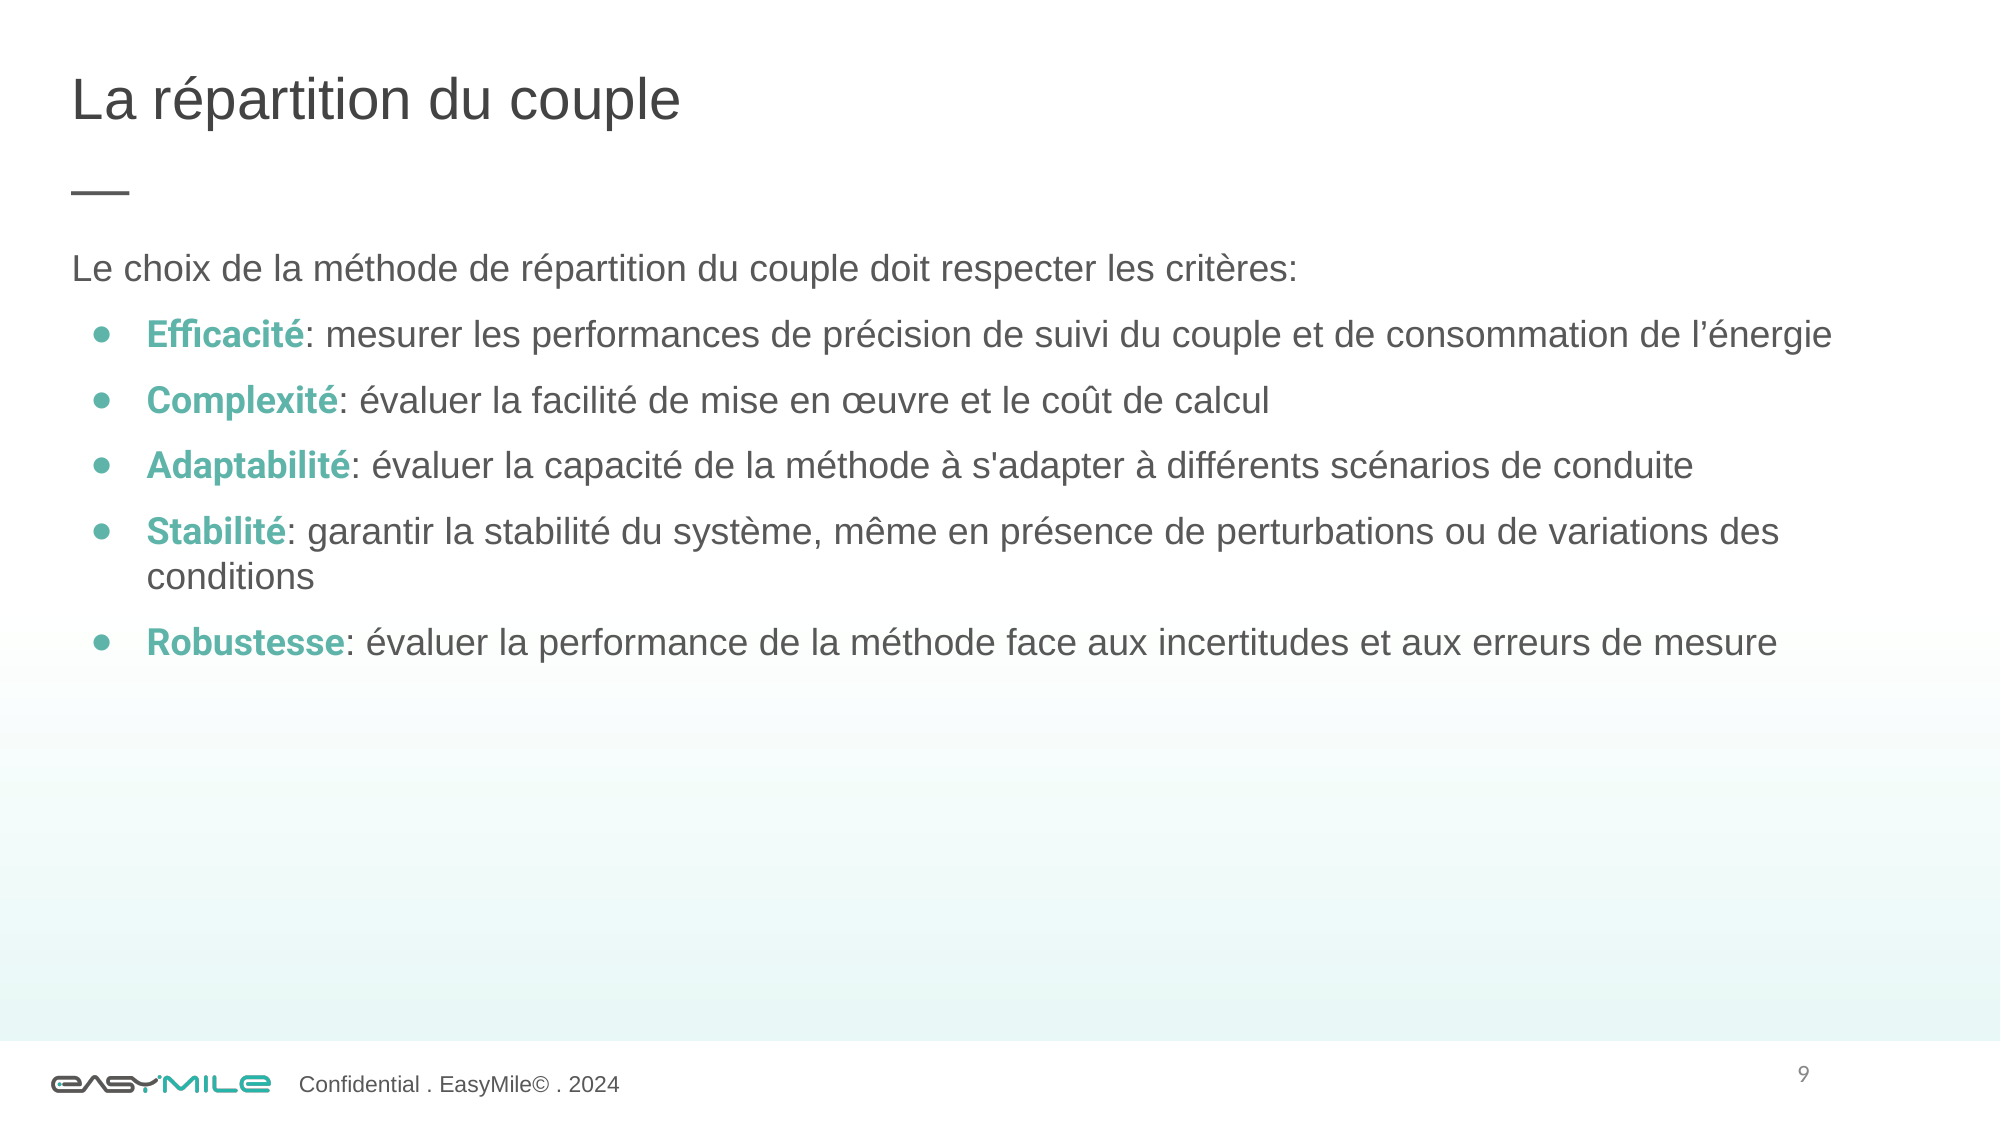

# La répartition du couple
Le choix de la méthode de répartition du couple doit respecter les critères:
Efficacité: mesurer les performances de précision de suivi du couple et de consommation de l’énergie
Complexité: évaluer la facilité de mise en œuvre et le coût de calcul
Adaptabilité: évaluer la capacité de la méthode à s'adapter à différents scénarios de conduite
Stabilité: garantir la stabilité du système, même en présence de perturbations ou de variations des conditions
Robustesse: évaluer la performance de la méthode face aux incertitudes et aux erreurs de mesure